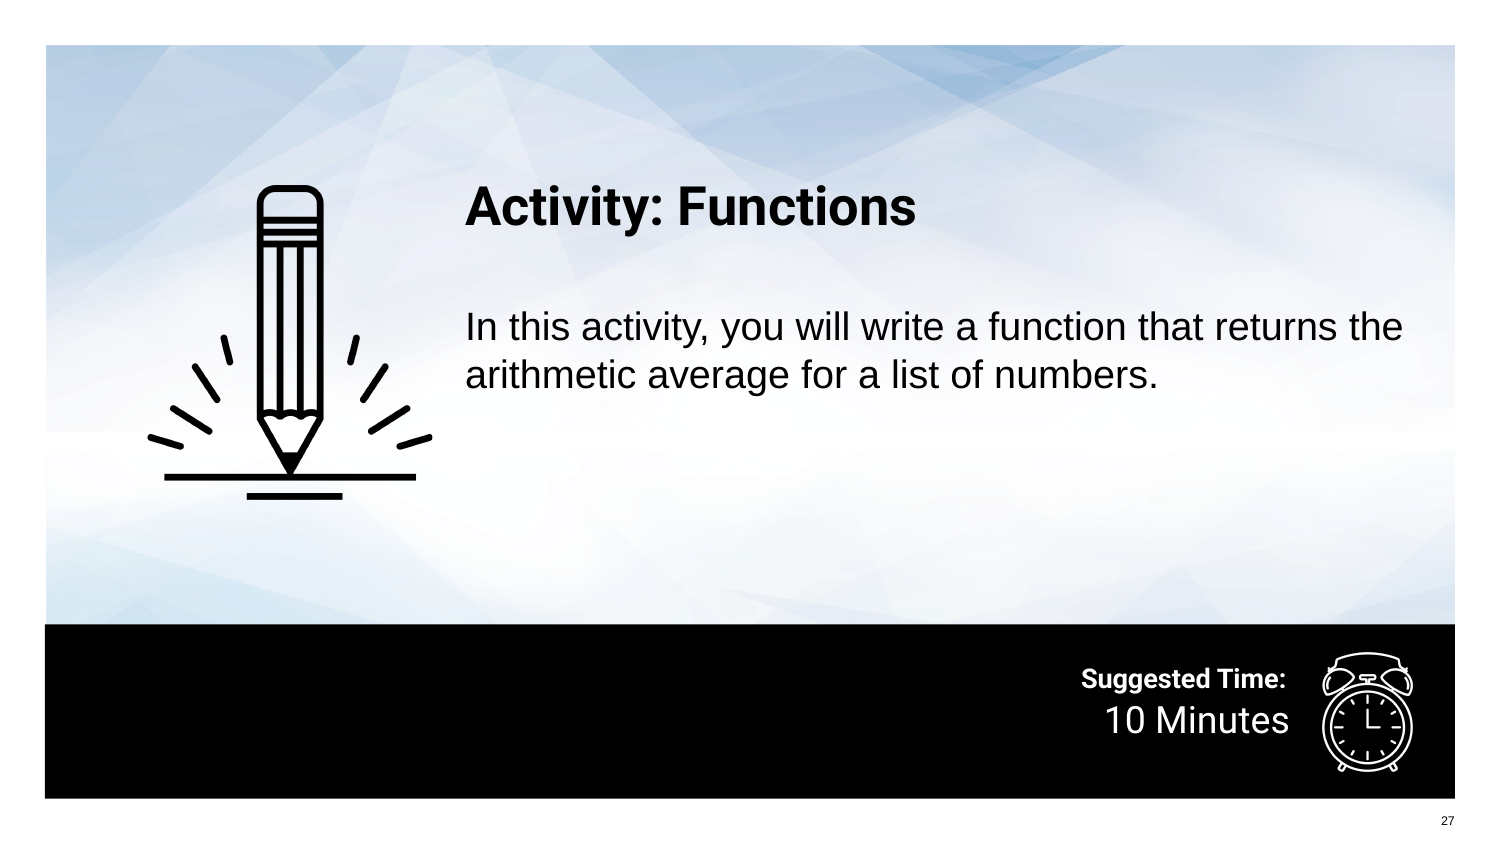

Activity: Functions

In this activity, you will write a function that returns the arithmetic average for a list of numbers.
# 10 Minutes

27